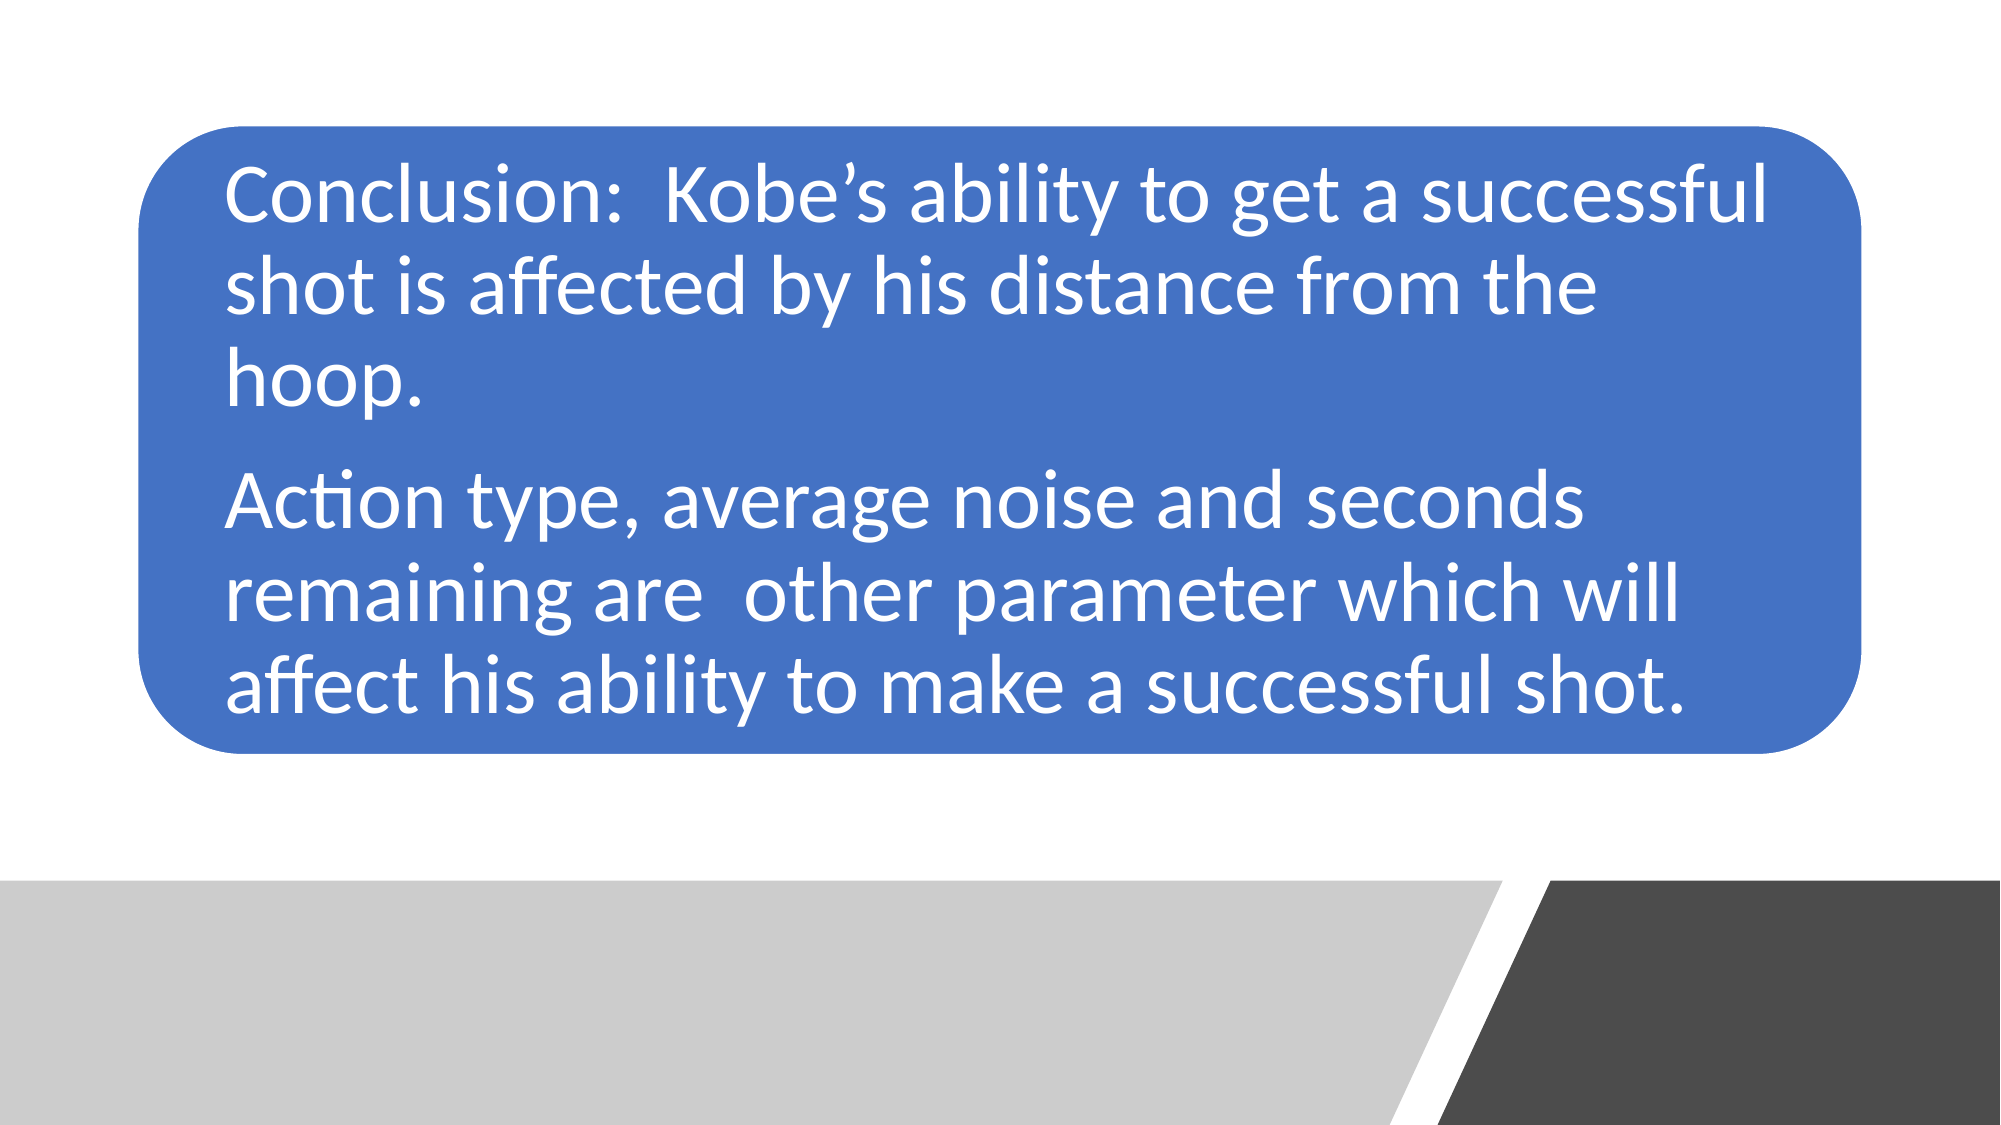

Conclusion:  Kobe’s ability to get a successful shot is affected by his distance from the hoop.
Action type, average noise and seconds remaining are  other parameter which will affect his ability to make a successful shot.